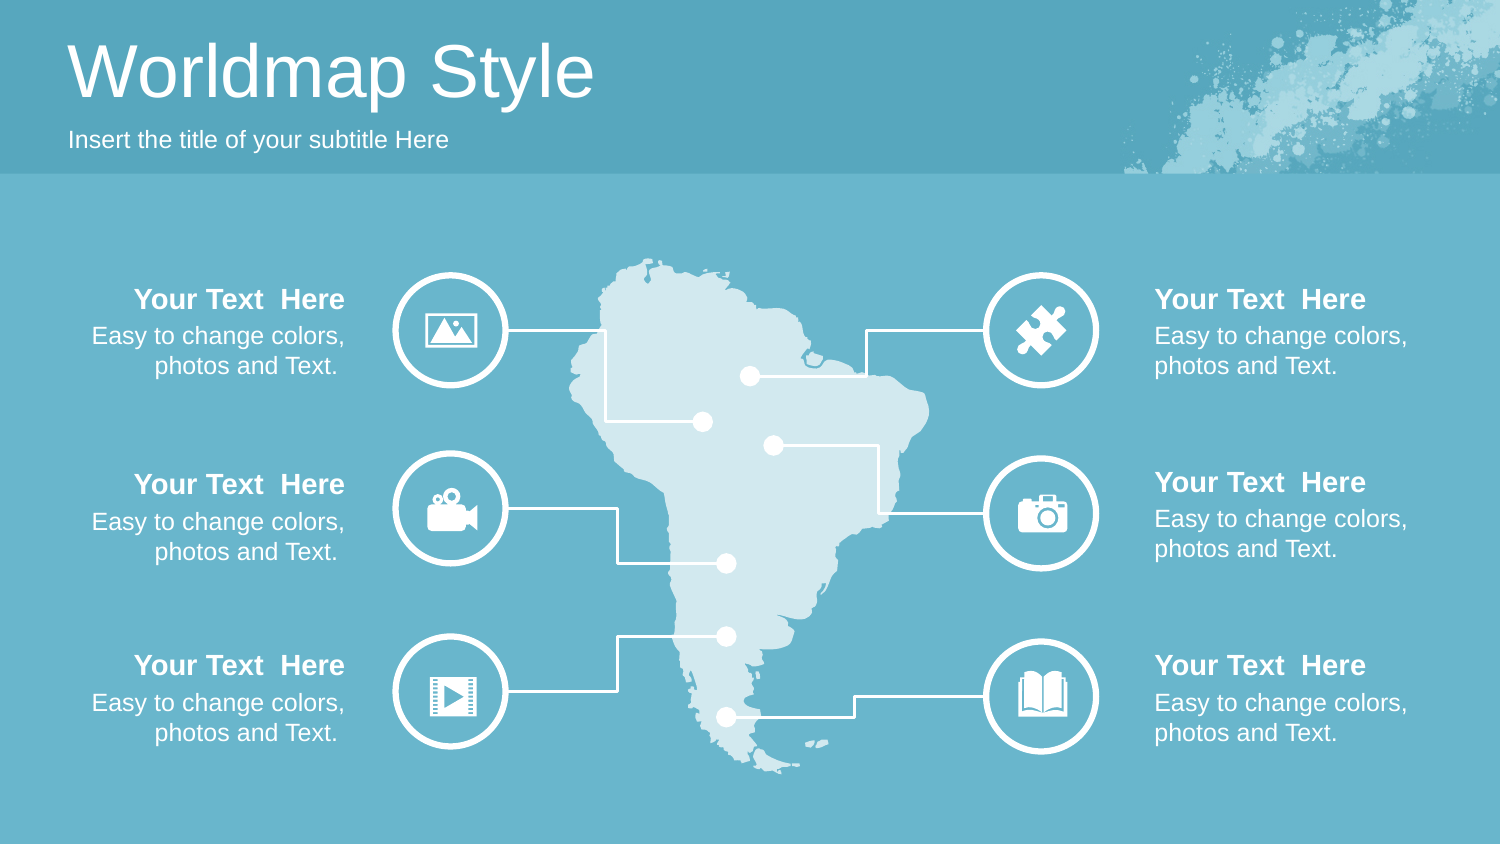

Worldmap Style
Insert the title of your subtitle Here

Your Text  Here
Easy to change colors, photos and Text.
Your Text  Here
Easy to change colors, photos and Text.

Your Text  Here
Easy to change colors, photos and Text.
Your Text  Here
Easy to change colors, photos and Text.

Your Text  Here
Easy to change colors, photos and Text.
Your Text  Here
Easy to change colors, photos and Text.